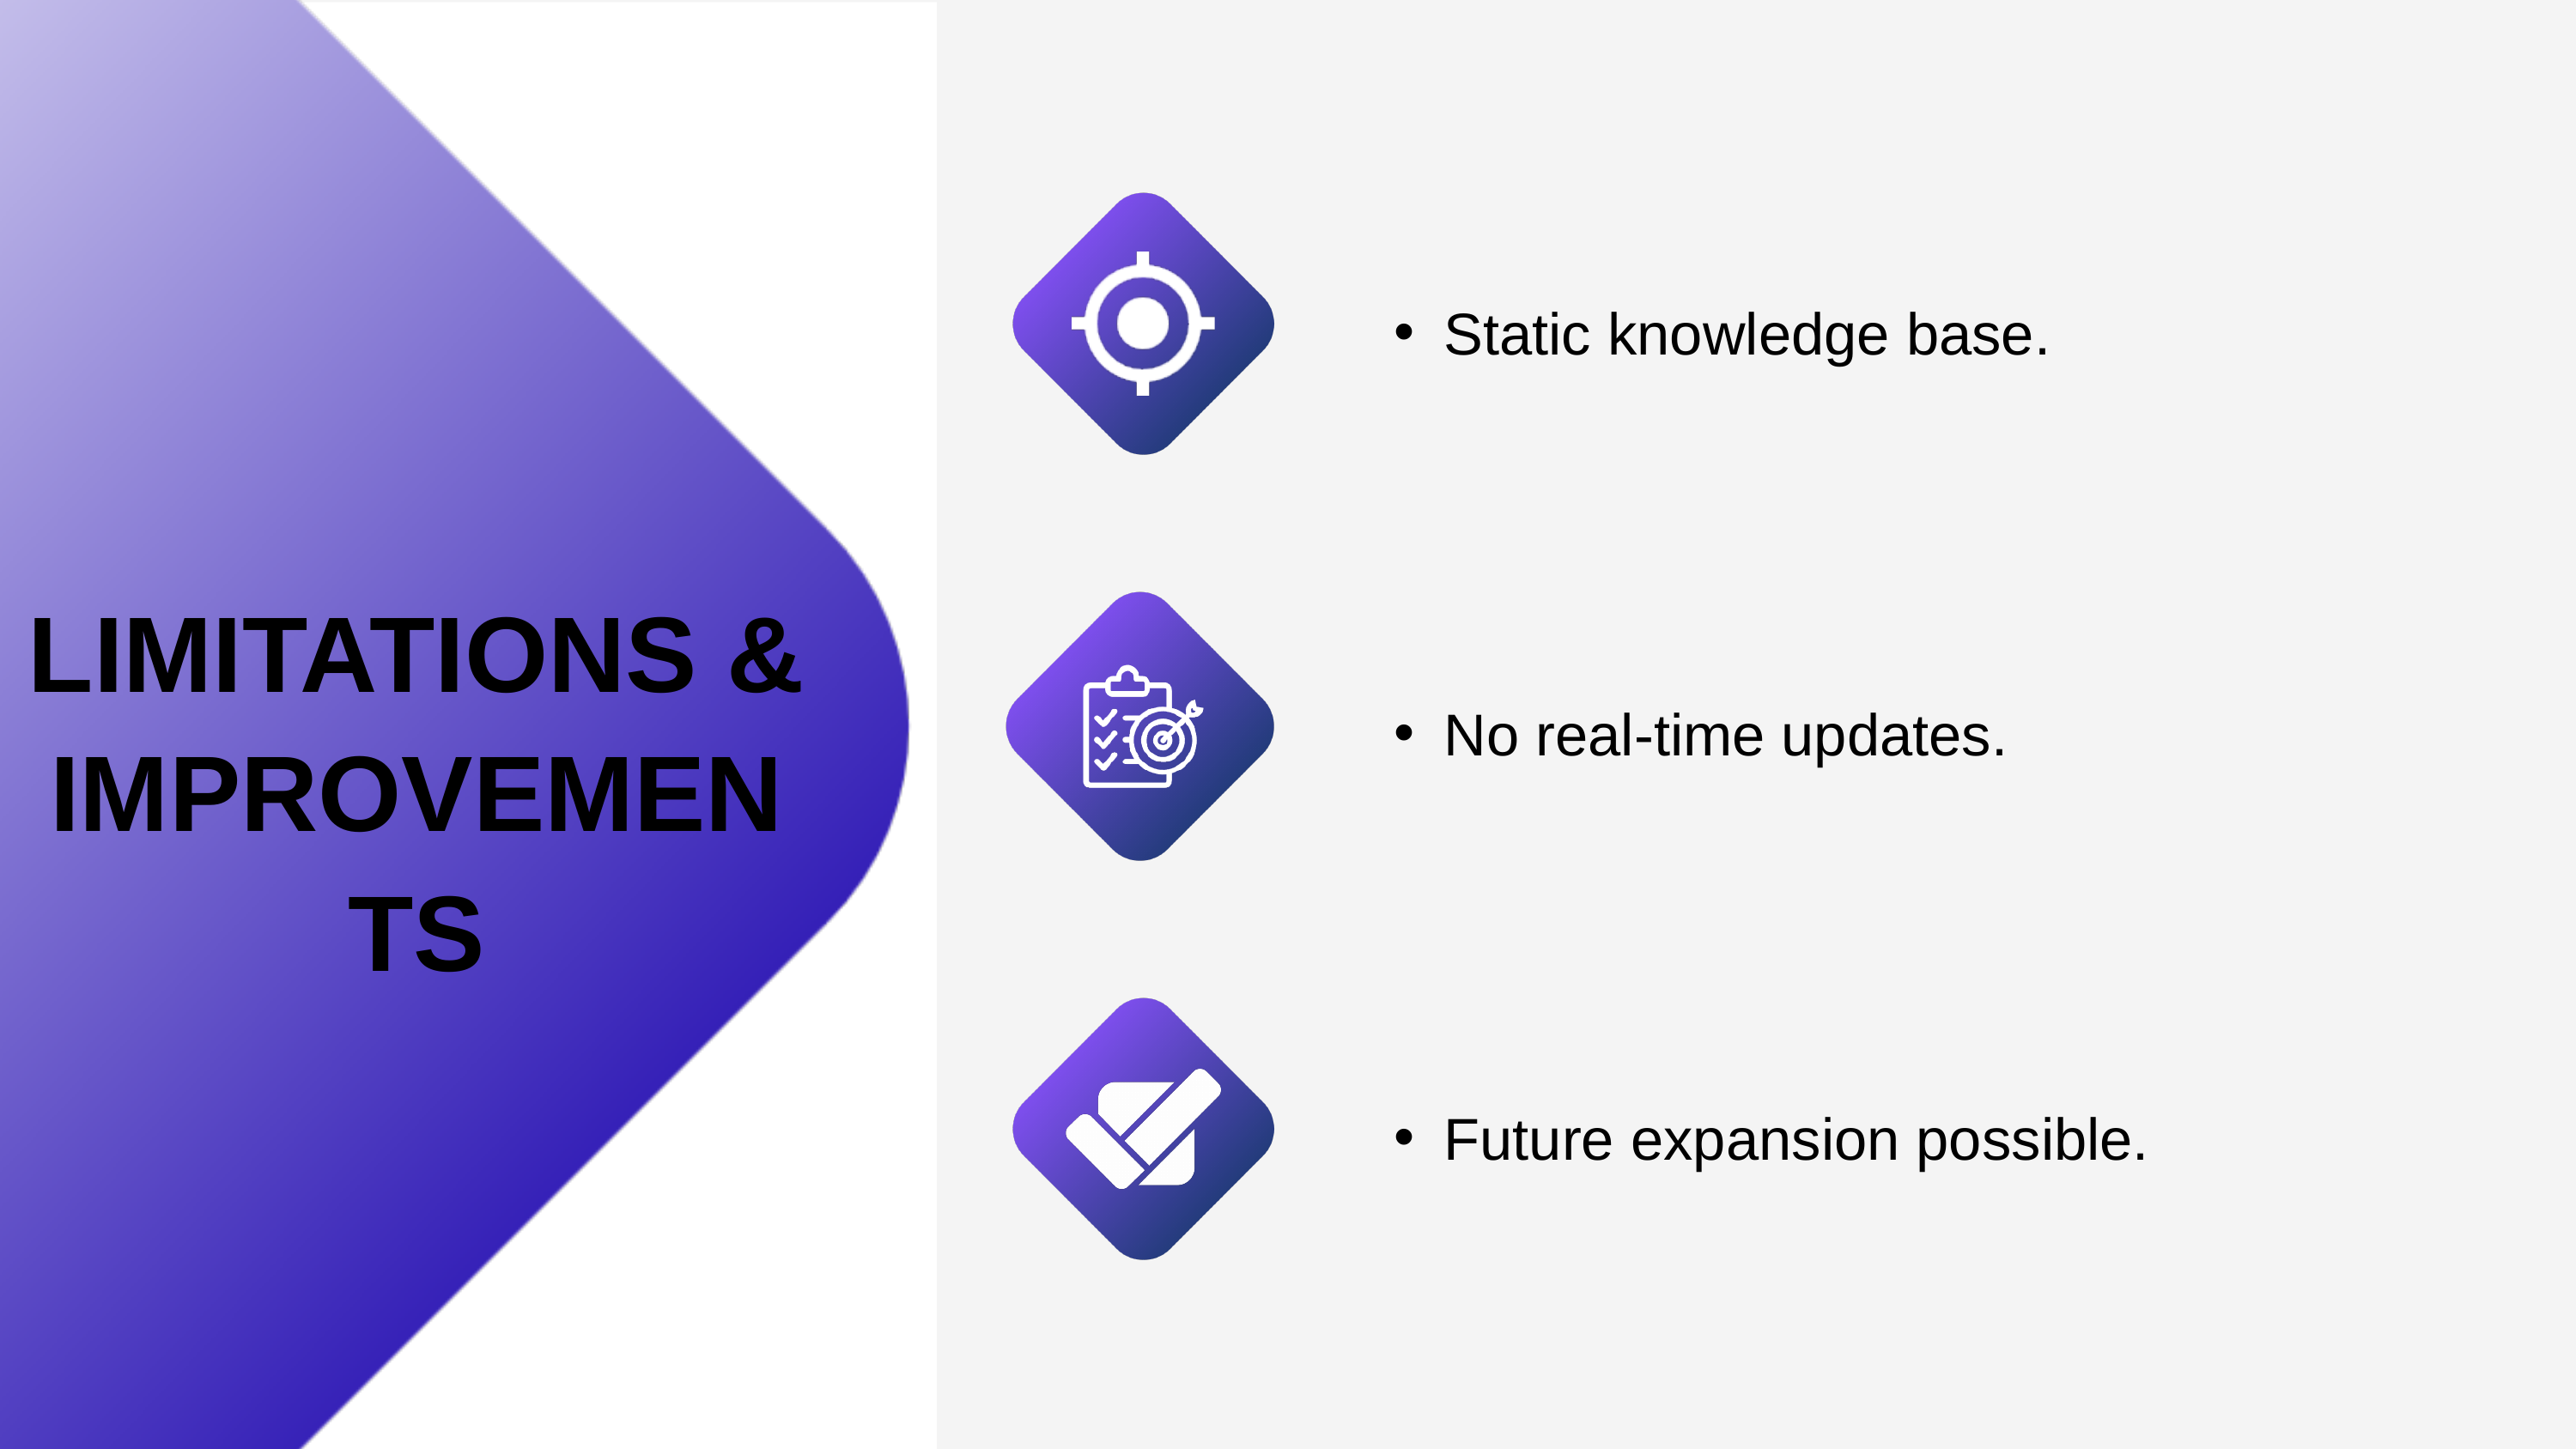

Static knowledge base.
LIMITATIONS & IMPROVEMENTS

No real-time updates.

Future expansion possible.